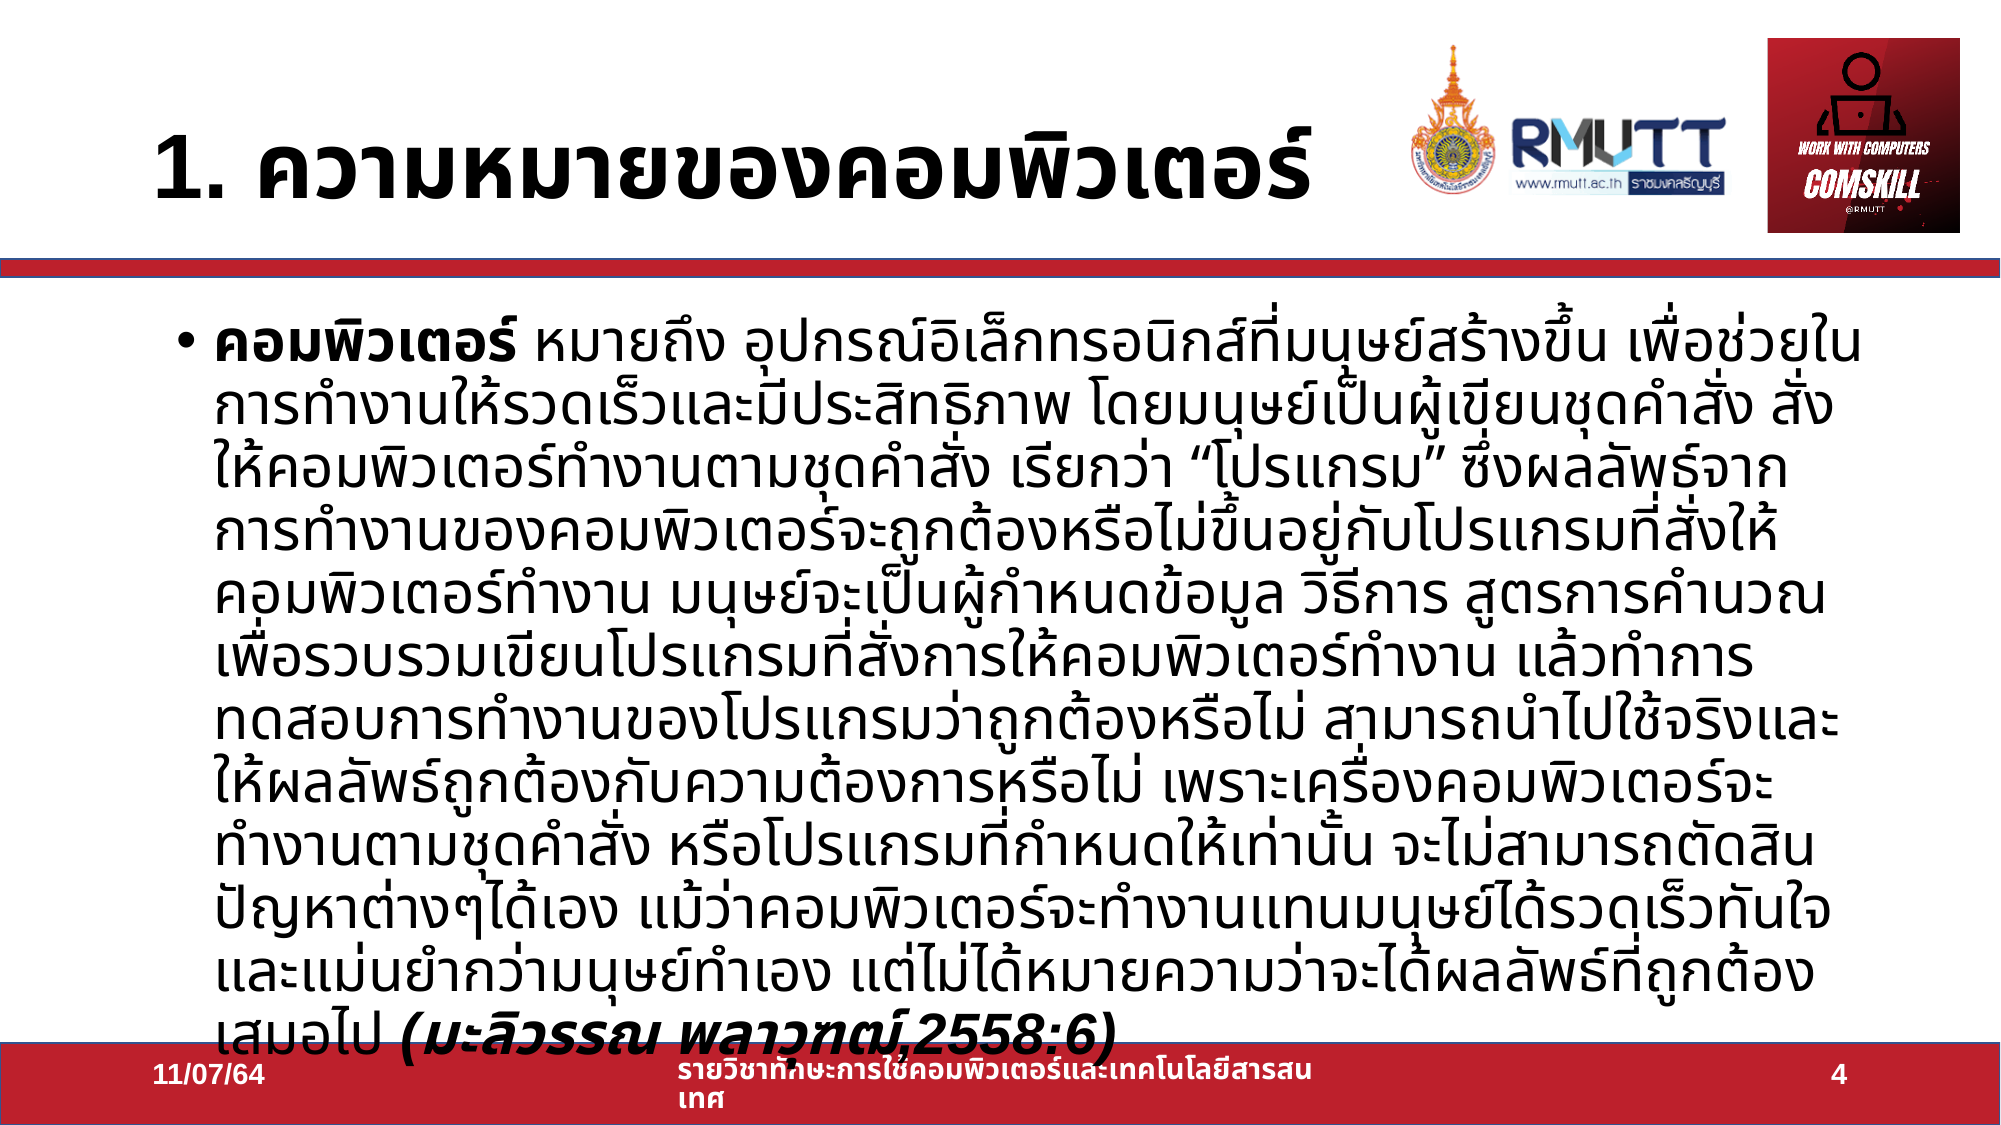

# 1. ความหมายของคอมพิวเตอร์
คอมพิวเตอร์ หมายถึง อุปกรณ์อิเล็กทรอนิกส์ที่มนุษย์สร้างขึ้น เพื่อช่วยในการทำงานให้รวดเร็วและมีประสิทธิภาพ โดยมนุษย์เป็นผู้เขียนชุดคำสั่ง สั่งให้คอมพิวเตอร์ทำงานตามชุดคำสั่ง เรียกว่า “โปรแกรม” ซึ่งผลลัพธ์จากการทำงานของคอมพิวเตอร์จะถูกต้องหรือไม่ขึ้นอยู่กับโปรแกรมที่สั่งให้คอมพิวเตอร์ทำงาน มนุษย์จะเป็นผู้กำหนดข้อมูล วิธีการ สูตรการคำนวณ เพื่อรวบรวมเขียนโปรแกรมที่สั่งการให้คอมพิวเตอร์ทำงาน แล้วทำการทดสอบการทำงานของโปรแกรมว่าถูกต้องหรือไม่ สามารถนำไปใช้จริงและให้ผลลัพธ์ถูกต้องกับความต้องการหรือไม่ เพราะเครื่องคอมพิวเตอร์จะทำงานตามชุดคำสั่ง หรือโปรแกรมที่กำหนดให้เท่านั้น จะไม่สามารถตัดสินปัญหาต่างๆได้เอง แม้ว่าคอมพิวเตอร์จะทำงานแทนมนุษย์ได้รวดเร็วทันใจ และแม่นยำกว่ามนุษย์ทำเอง แต่ไม่ได้หมายความว่าจะได้ผลลัพธ์ที่ถูกต้องเสมอไป (มะลิวรรณ พลาวุฑฒ์,2558:6)

11/07/64
รายวิชาทักษะการใช้คอมพิวเตอร์และเทคโนโลยีสารสนเทศ
4